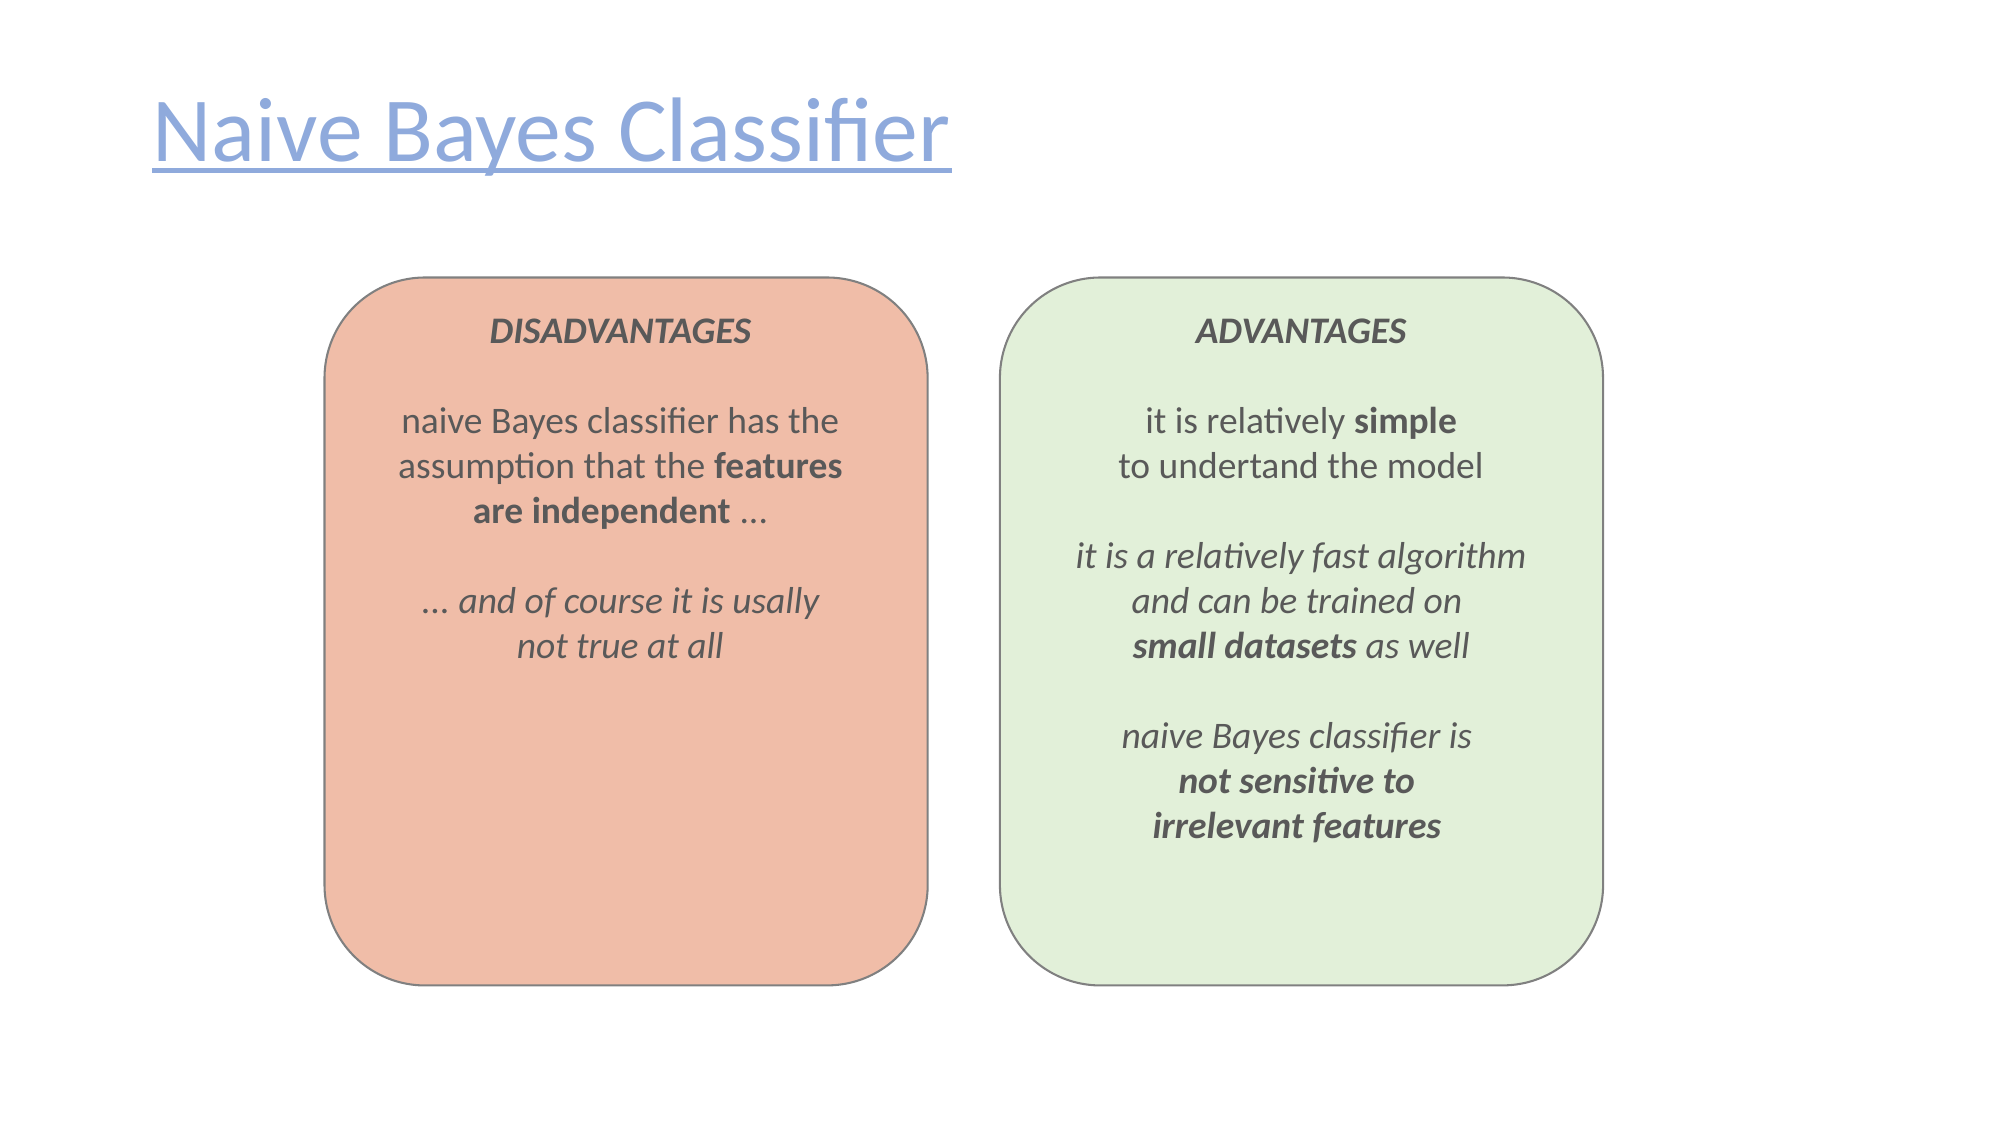

# Naive Bayes Classifier

DISADVANTAGES

naive Bayes classifier has the
assumption that the features
are independent ...

... and of course it is usally
not true at all

ADVANTAGES

it is relatively simple
to undertand the model

it is a relatively fast algorithm
and can be trained on
small datasets as well

naive Bayes classifier is
not sensitive to
irrelevant features